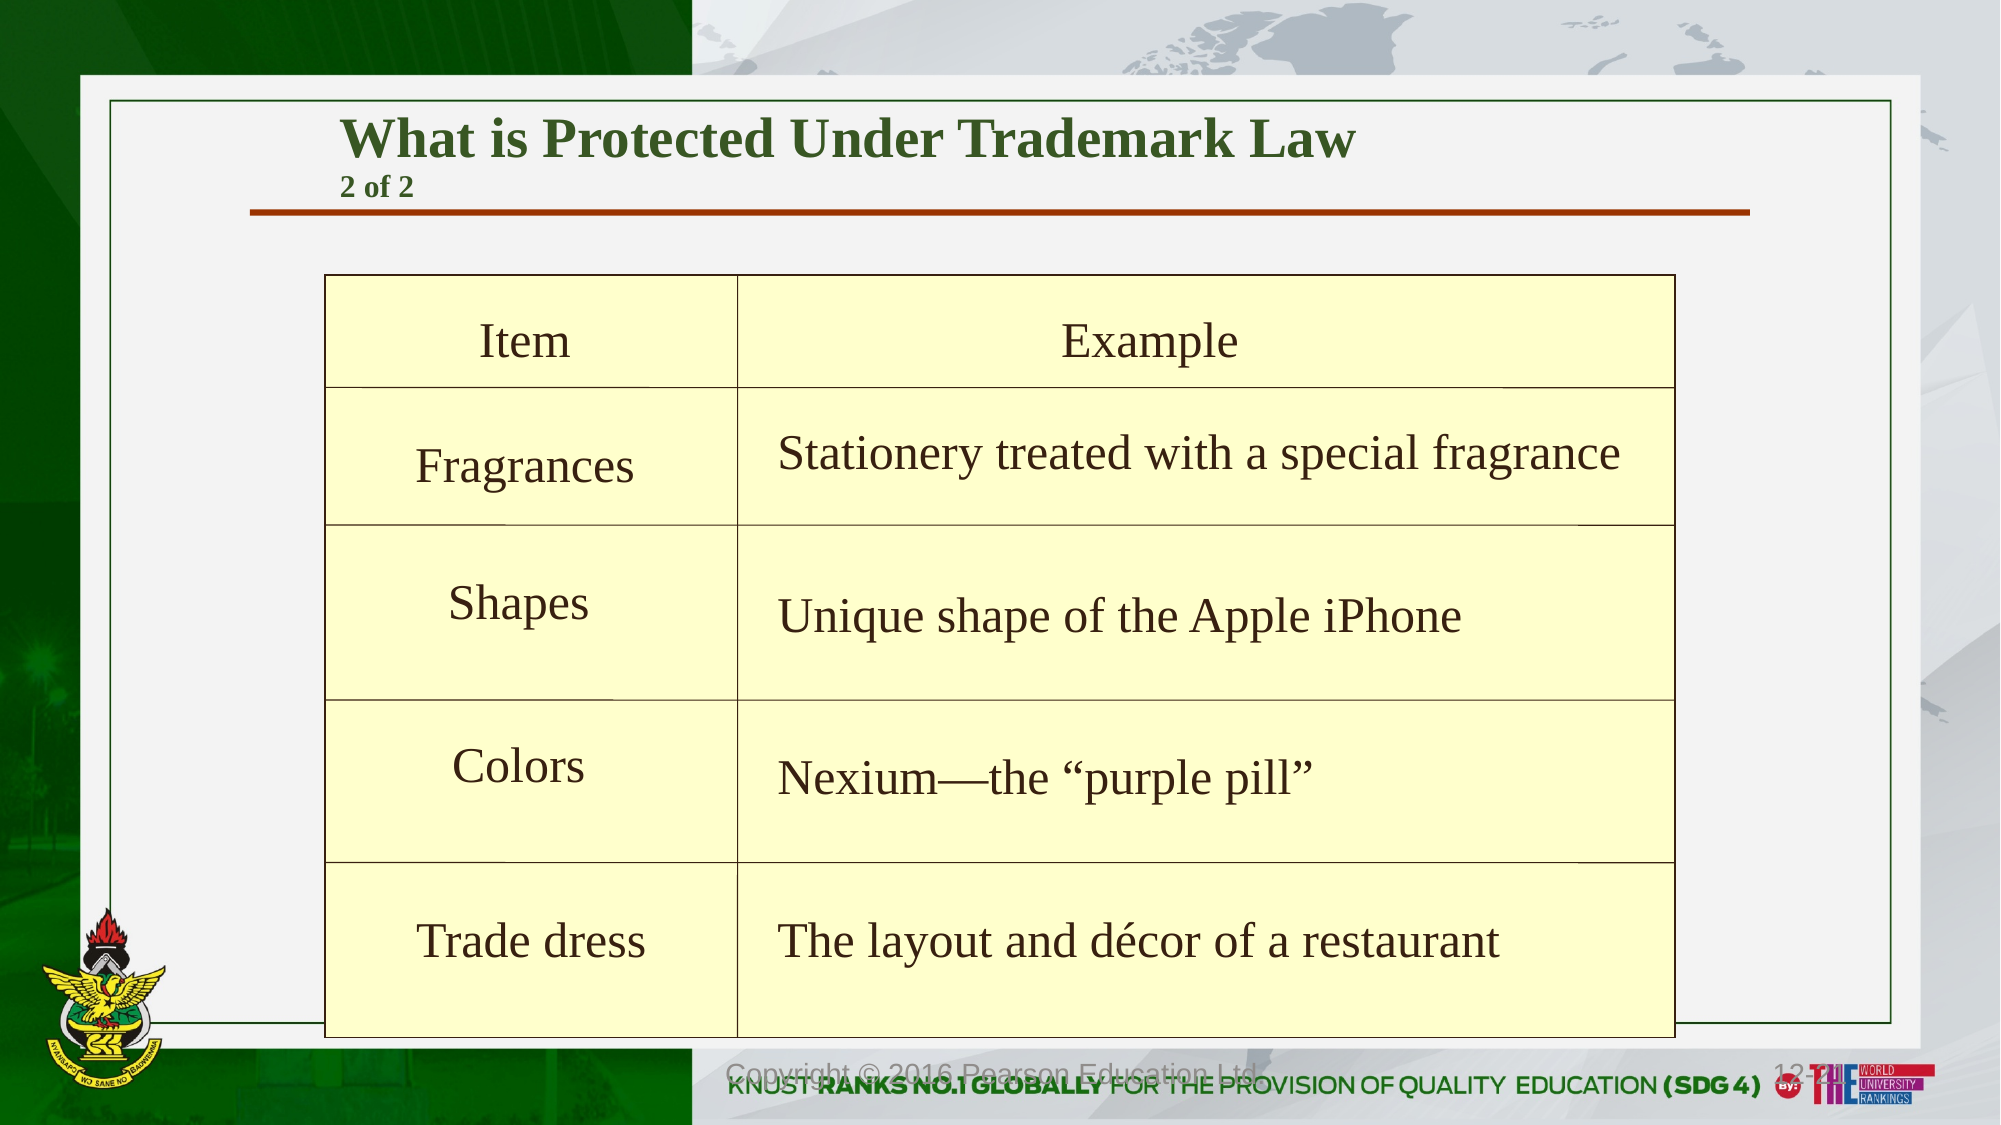

# What is Protected Under Trademark Law 2 of 2

Item
Example
Stationery treated with a special fragrance
Fragrances
Shapes
Unique shape of the Apple iPhone
Colors
Nexium—the “purple pill”
Trade dress
The layout and décor of a restaurant
Copyright © 2016 Pearson Education Ltd.
12-21